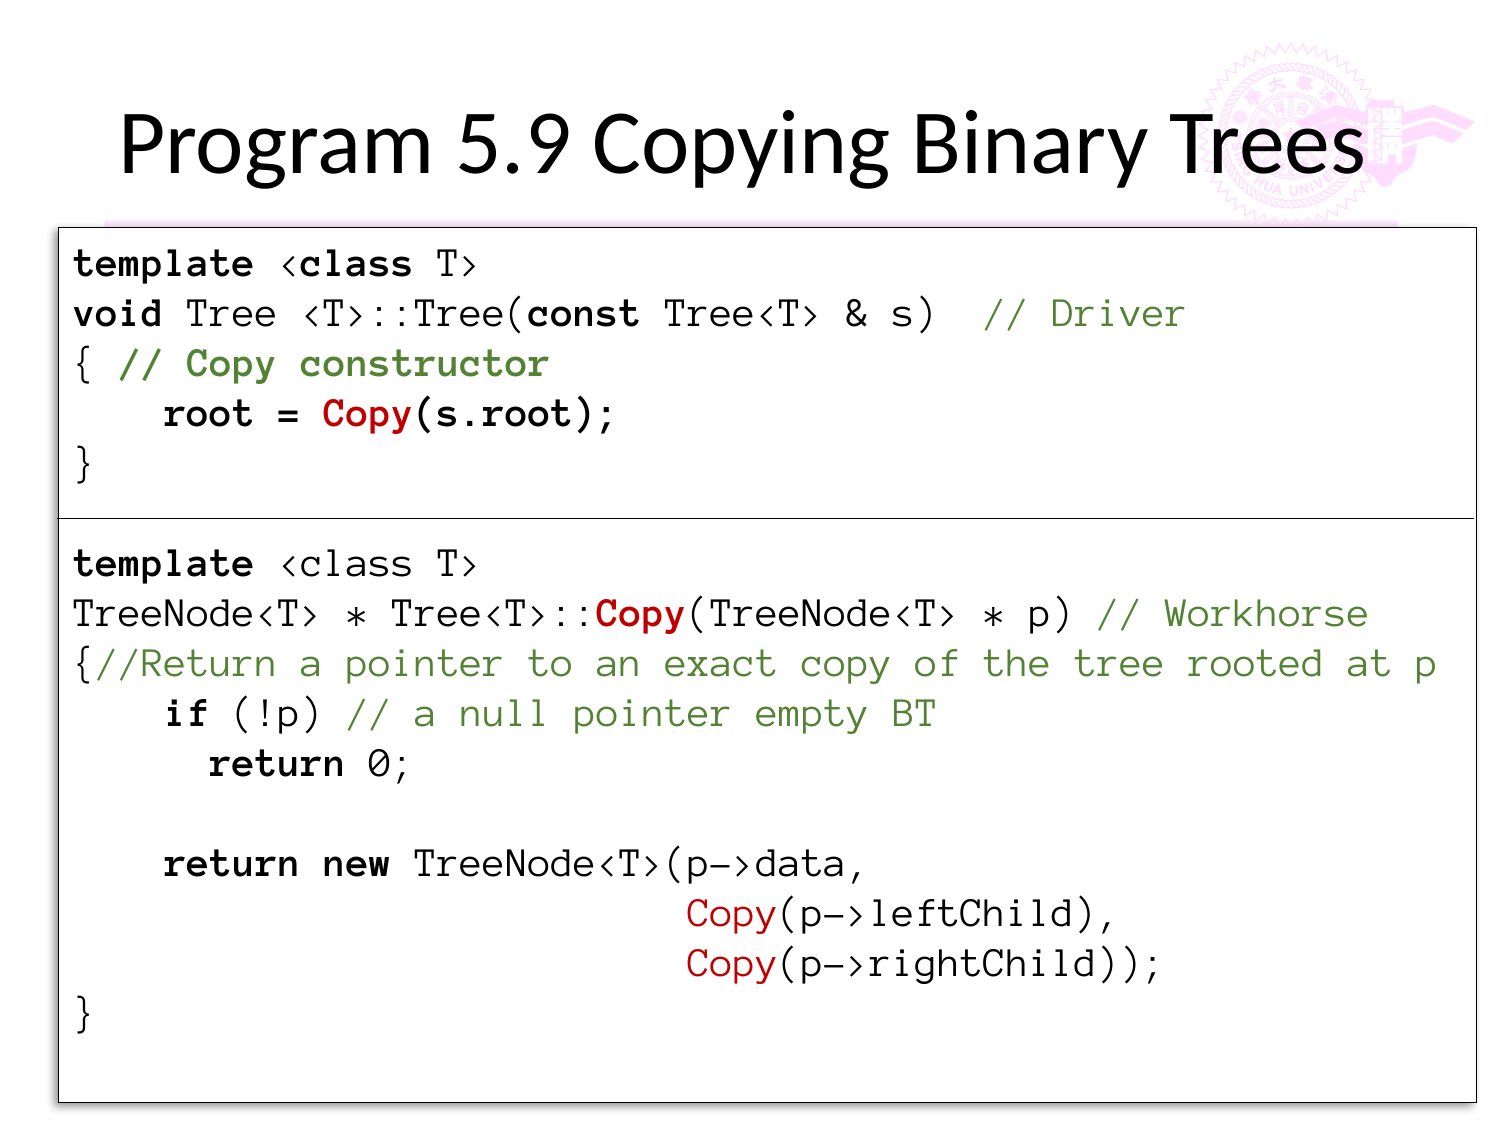

# Program 5.9 Copying Binary Trees
template <class T>
void Tree <T>::Tree(const Tree<T> & s)  // Driver
{ // Copy constructor
    root = Copy(s.root);
}

template <class T>
TreeNode<T> * Tree<T>::Copy(TreeNode<T> * p) // Workhorse
{//Return a pointer to an exact copy of the tree rooted at p
    if (!p) // a null pointer empty BT
      return 0;

    return new TreeNode<T>(p->data,
                           Copy(p->leftChild),
                           Copy(p->rightChild));
}